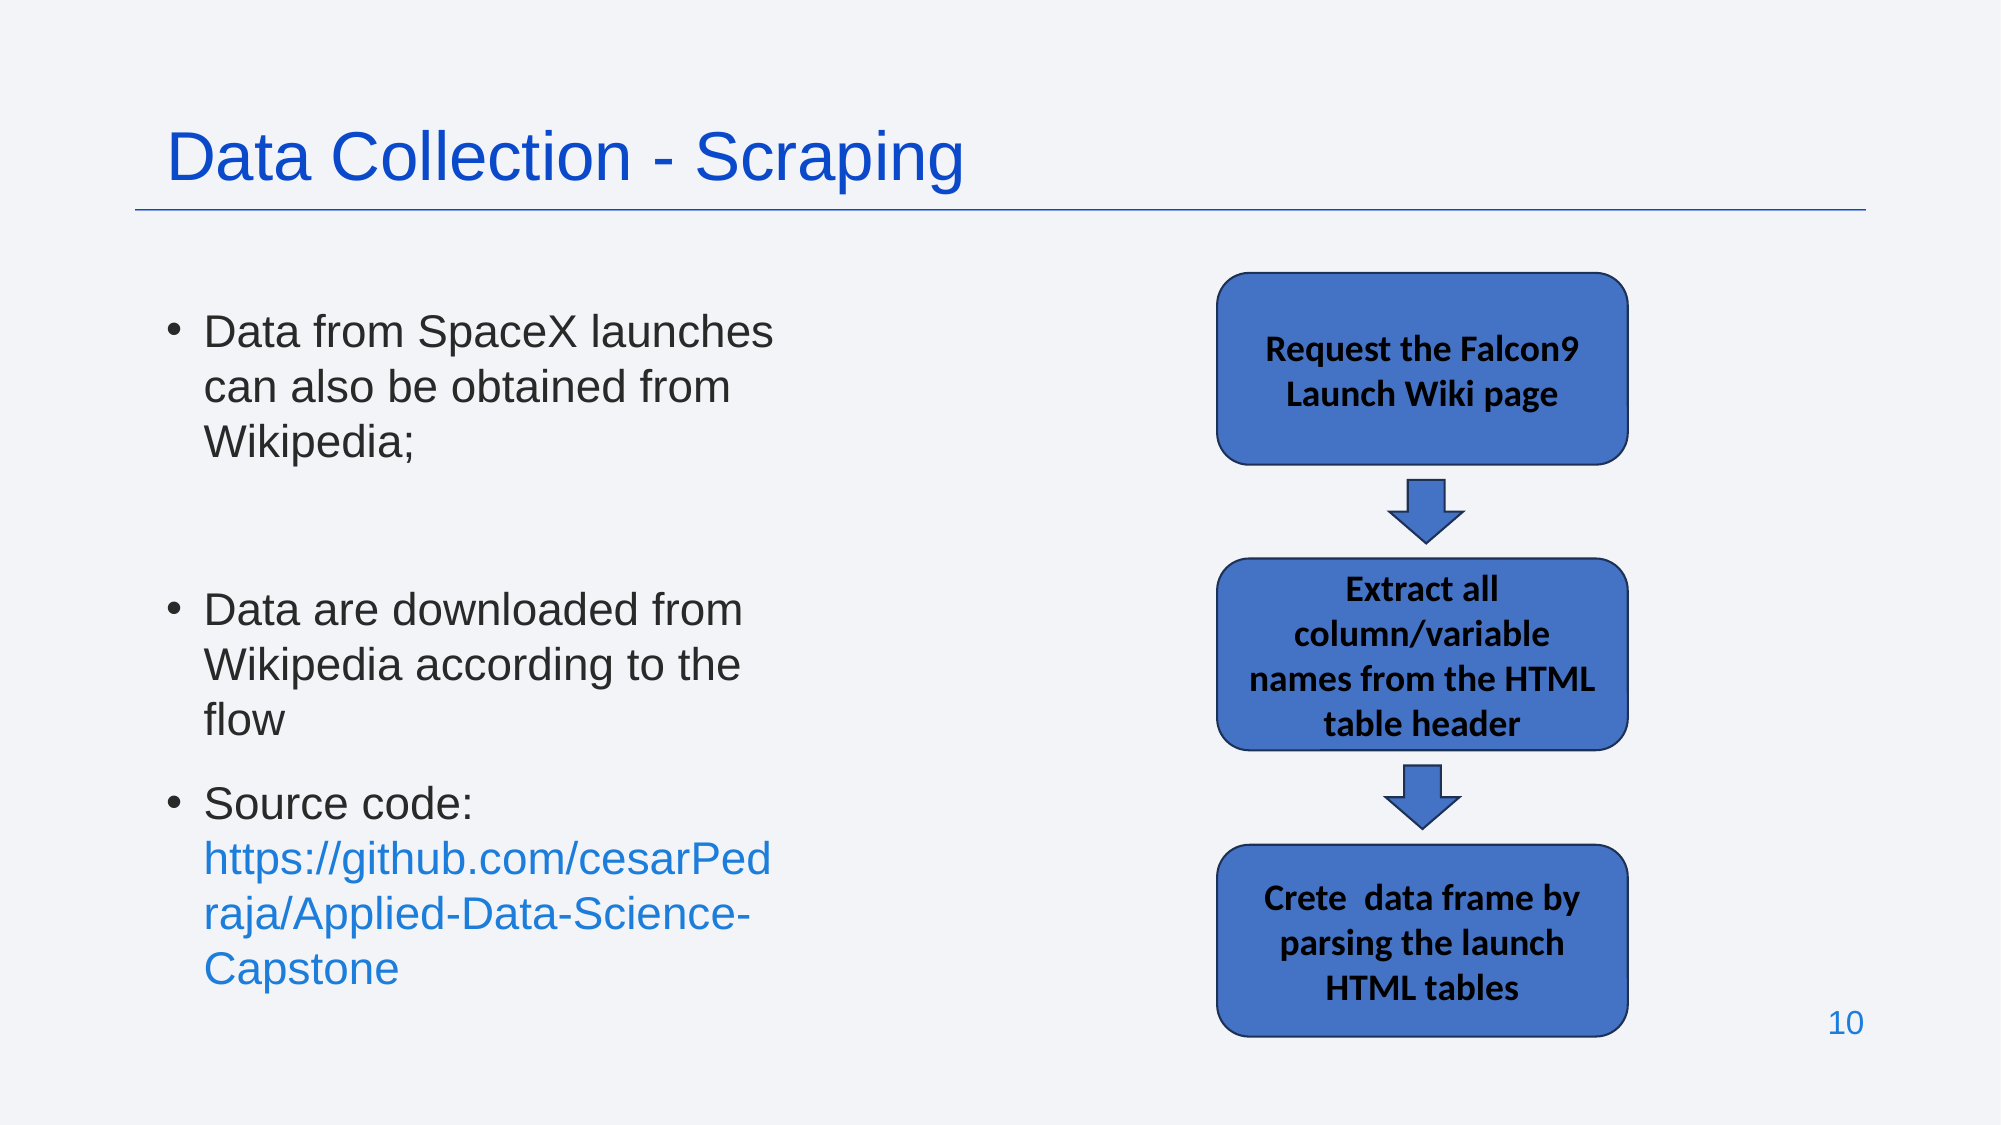

Data Collection - Scraping
Request the Falcon9 Launch Wiki page
Data from SpaceX launches can also be obtained from Wikipedia;

Data are downloaded from Wikipedia according to the flow
Source code: https://github.com/cesarPedraja/Applied-Data-Science-Capstone

Extract all column/variable names from the HTML table header

Crete  data frame by parsing the launch HTML tables
10